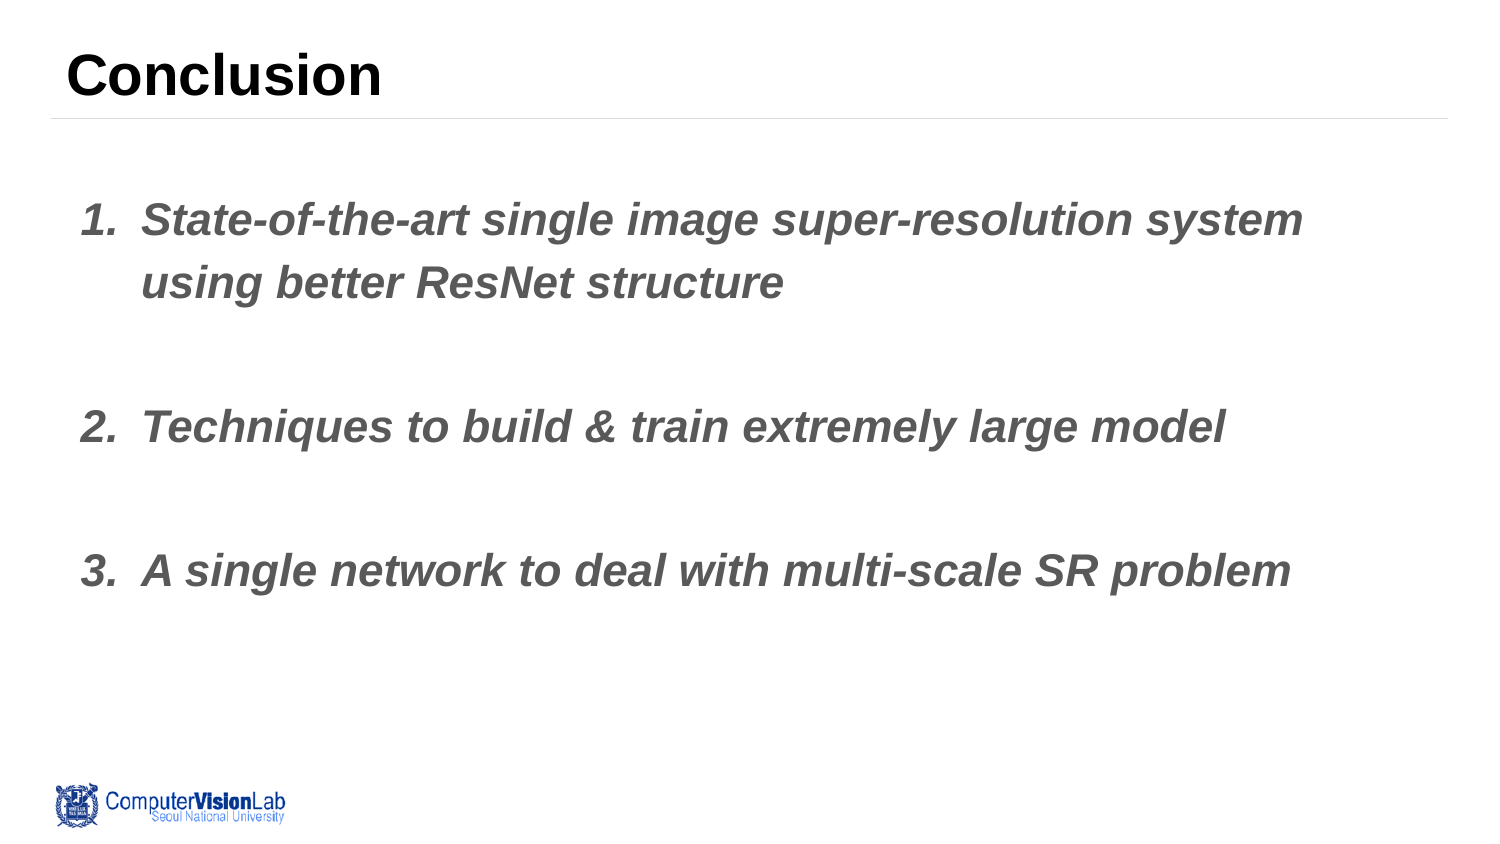

# Conclusion
State-of-the-art single image super-resolution system using better ResNet structure

Techniques to build & train extremely large model

A single network to deal with multi-scale SR problem